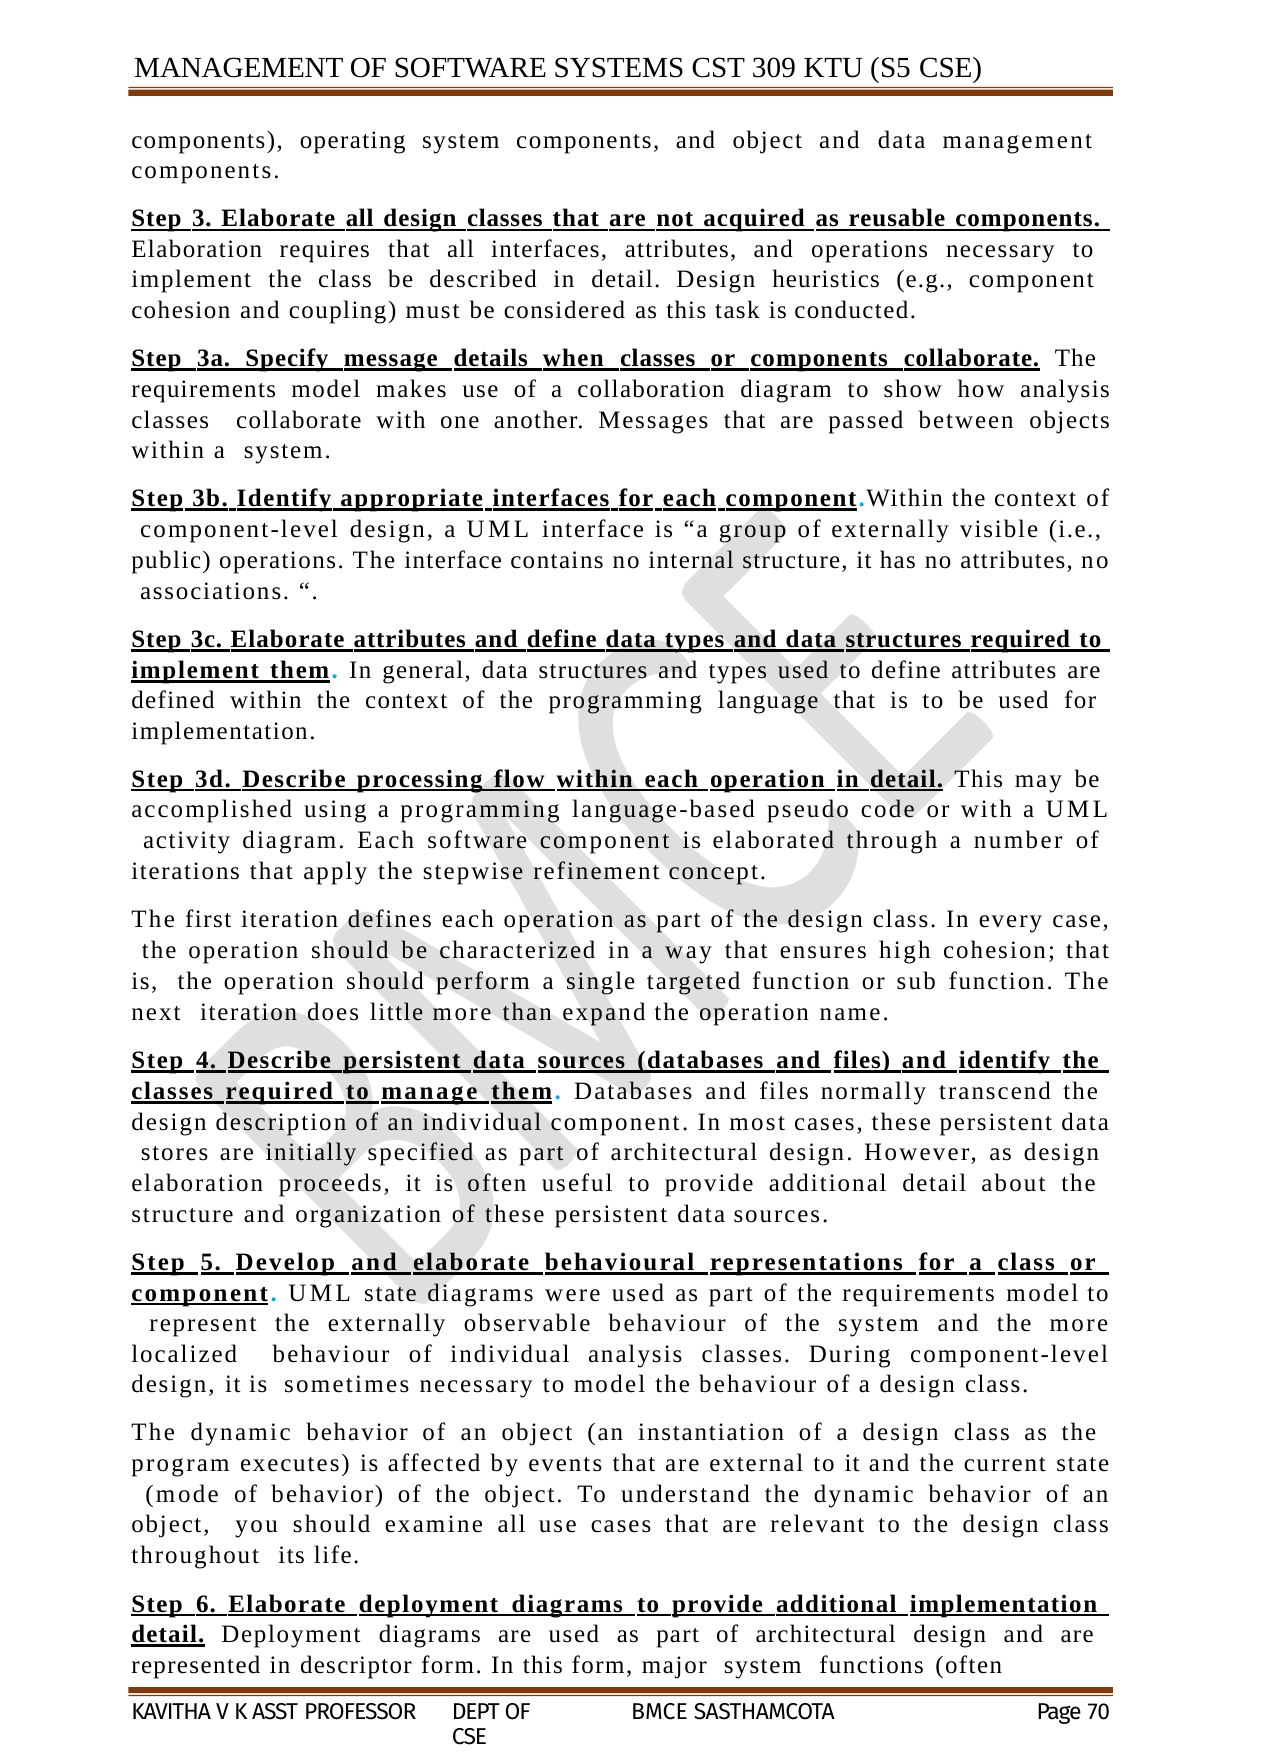

MANAGEMENT OF SOFTWARE SYSTEMS CST 309 KTU (S5 CSE)

components), operating system components, and object and data management  components.
Step 3. Elaborate all design classes that are not acquired as reusable components.  Elaboration requires that all interfaces, attributes, and operations necessary to  implement the class be described in detail. Design heuristics (e.g., component  cohesion and coupling) must be considered as this task is conducted.
Step 3a. Specify message details when classes or components collaborate. The  requirements model makes use of a collaboration diagram to show how analysis classes  collaborate with one another. Messages that are passed between objects within a  system.
Step 3b. Identify appropriate interfaces for each component.Within the context of  component-level design, a UML interface is “a group of externally visible (i.e.,  public) operations. The interface contains no internal structure, it has no attributes, no  associations. “.
Step 3c. Elaborate attributes and define data types and data structures required to  implement them. In general, data structures and types used to define attributes are  defined within the context of the programming language that is to be used for  implementation.
Step 3d. Describe processing flow within each operation in detail. This may be  accomplished using a programming language-based pseudo code or with a UML  activity diagram. Each software component is elaborated through a number of  iterations that apply the stepwise refinement concept.
The first iteration defines each operation as part of the design class. In every case,  the operation should be characterized in a way that ensures high cohesion; that is,  the operation should perform a single targeted function or sub function. The next  iteration does little more than expand the operation name.
Step 4. Describe persistent data sources (databases and files) and identify the  classes required to manage them. Databases and files normally transcend the  design description of an individual component. In most cases, these persistent data  stores are initially specified as part of architectural design. However, as design  elaboration proceeds, it is often useful to provide additional detail about the  structure and organization of these persistent data sources.
Step 5. Develop and elaborate behavioural representations for a class or  component. UML state diagrams were used as part of the requirements model to  represent the externally observable behaviour of the system and the more localized  behaviour of individual analysis classes. During component-level design, it is  sometimes necessary to model the behaviour of a design class.
The dynamic behavior of an object (an instantiation of a design class as the  program executes) is affected by events that are external to it and the current state  (mode of behavior) of the object. To understand the dynamic behavior of an object,  you should examine all use cases that are relevant to the design class throughout  its life.
Step 6. Elaborate deployment diagrams to provide additional implementation  detail. Deployment diagrams are used as part of architectural design and are  represented in descriptor form. In this form, major  system  functions (often

KAVITHA V K ASST PROFESSOR
DEPT OF CSE
BMCE SASTHAMCOTA
Page 70